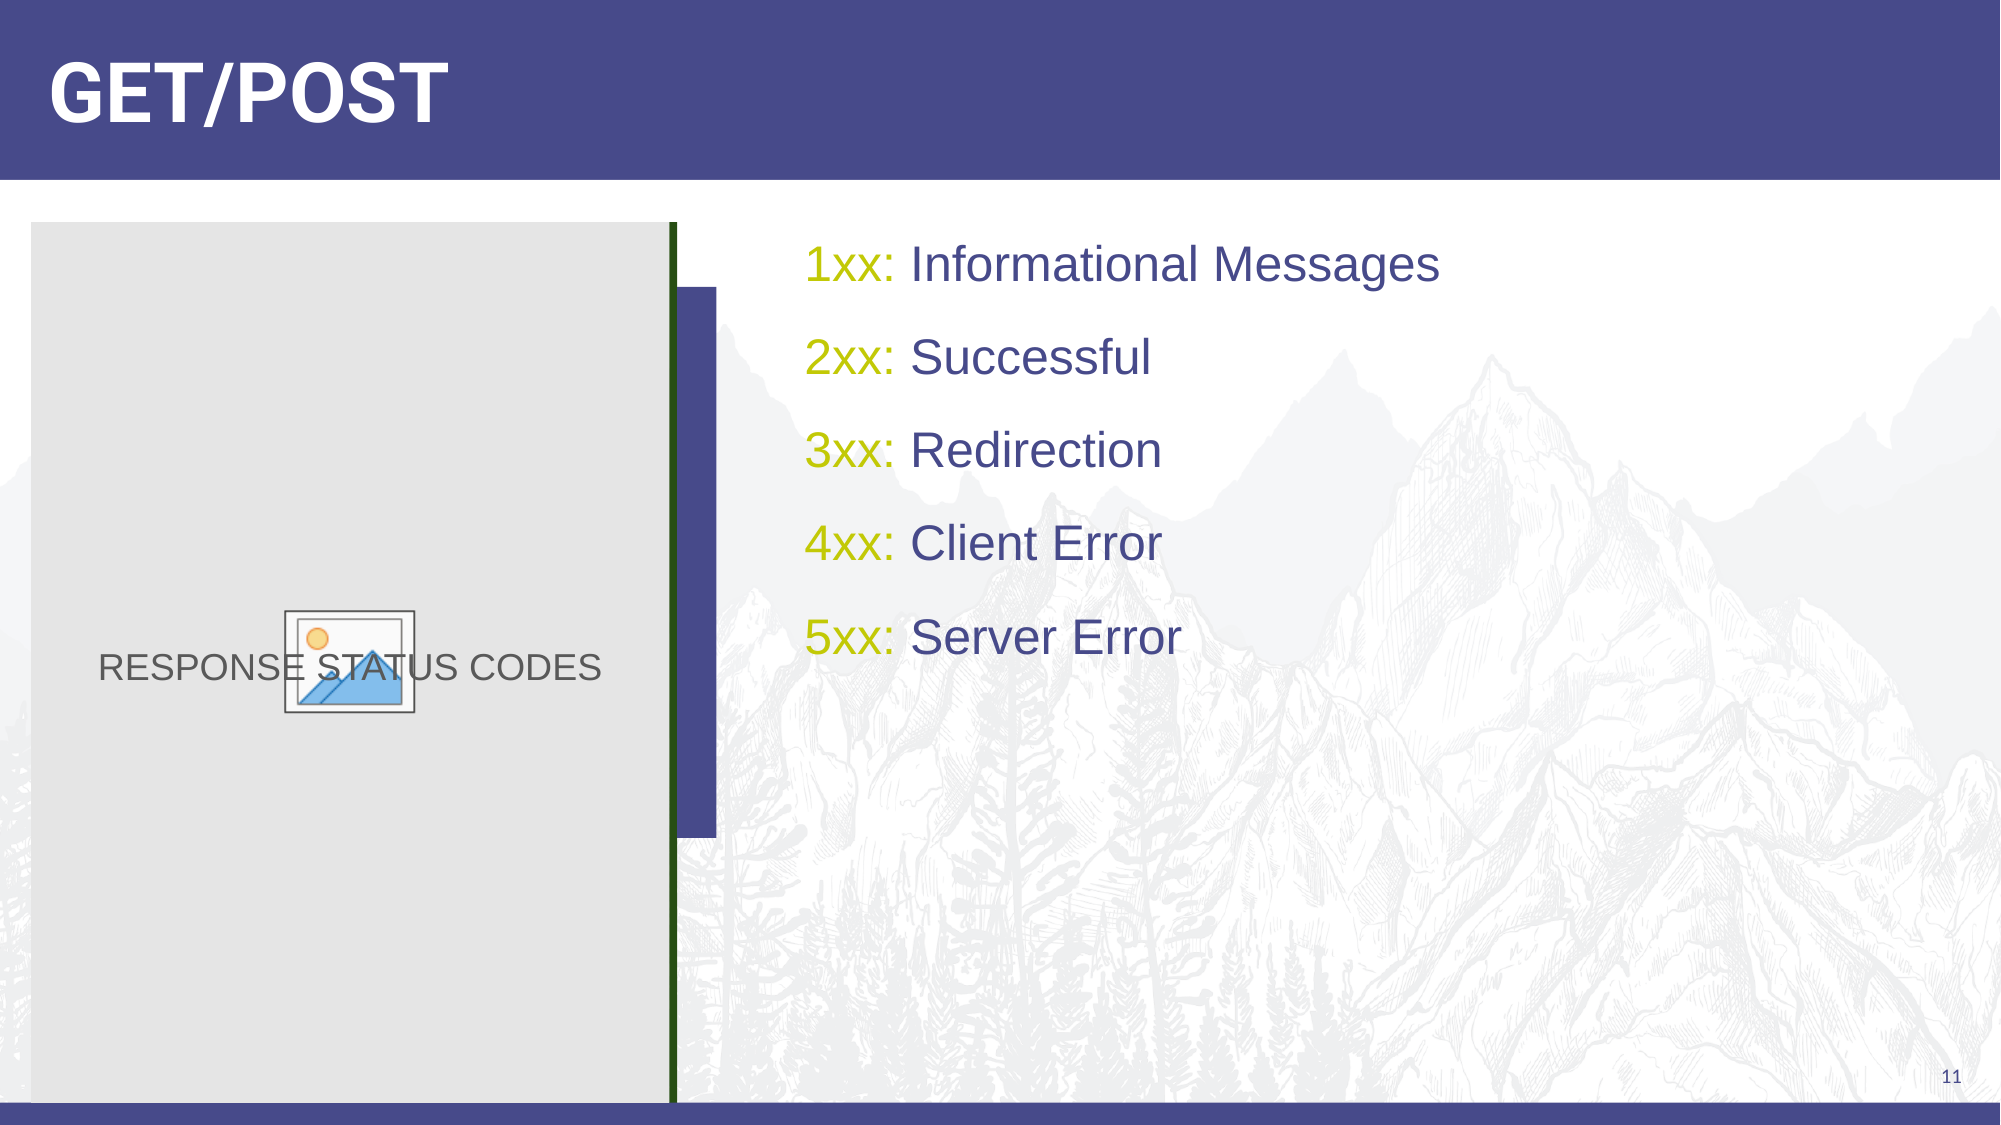

# GET/POST
1xx: Informational Messages
2xx: Successful
3xx: Redirection
4xx: Client Error
5xx: Server Error

RESPONSE STATUS CODES
11